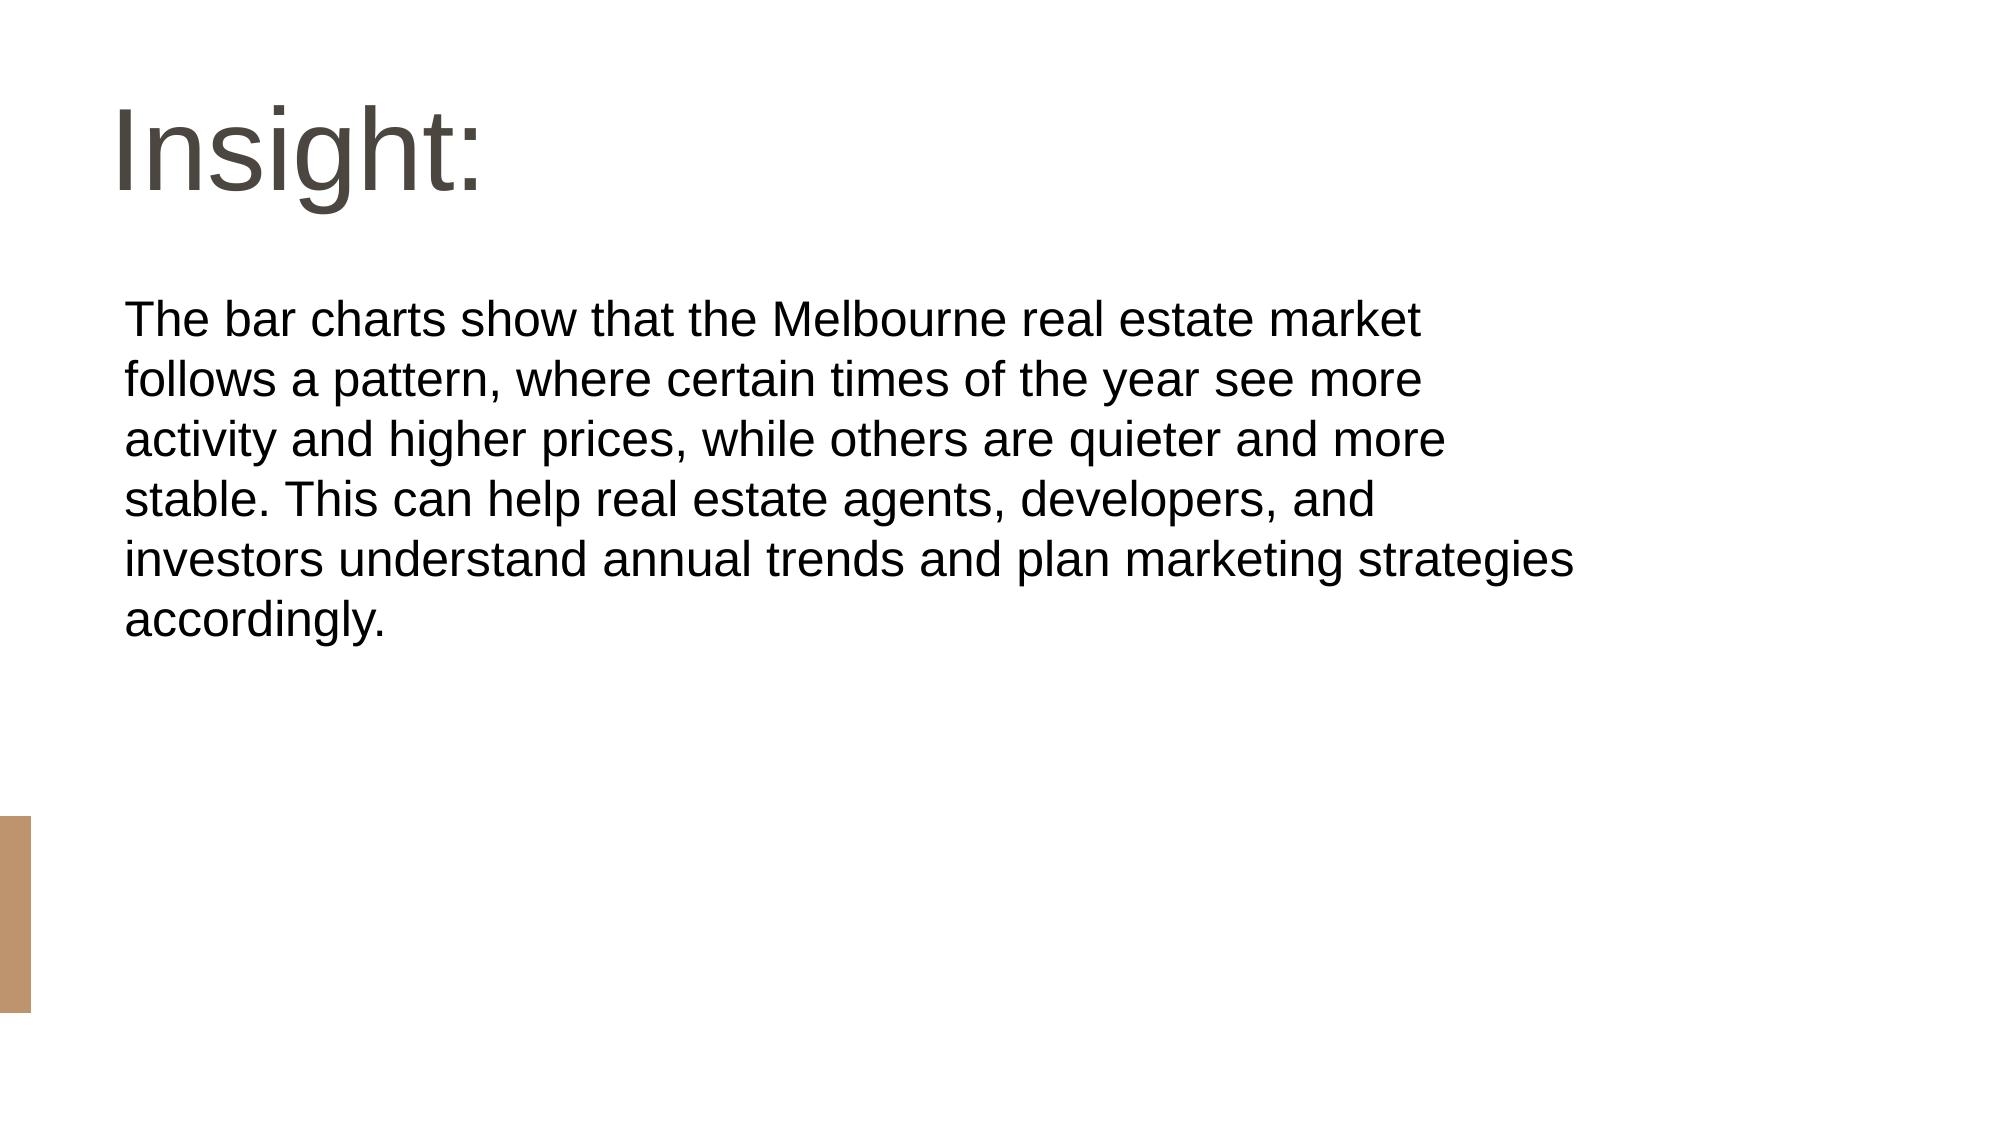

Insight:
The bar charts show that the Melbourne real estate market follows a pattern, where certain times of the year see more activity and higher prices, while others are quieter and more stable. This can help real estate agents, developers, and investors understand annual trends and plan marketing strategies accordingly.